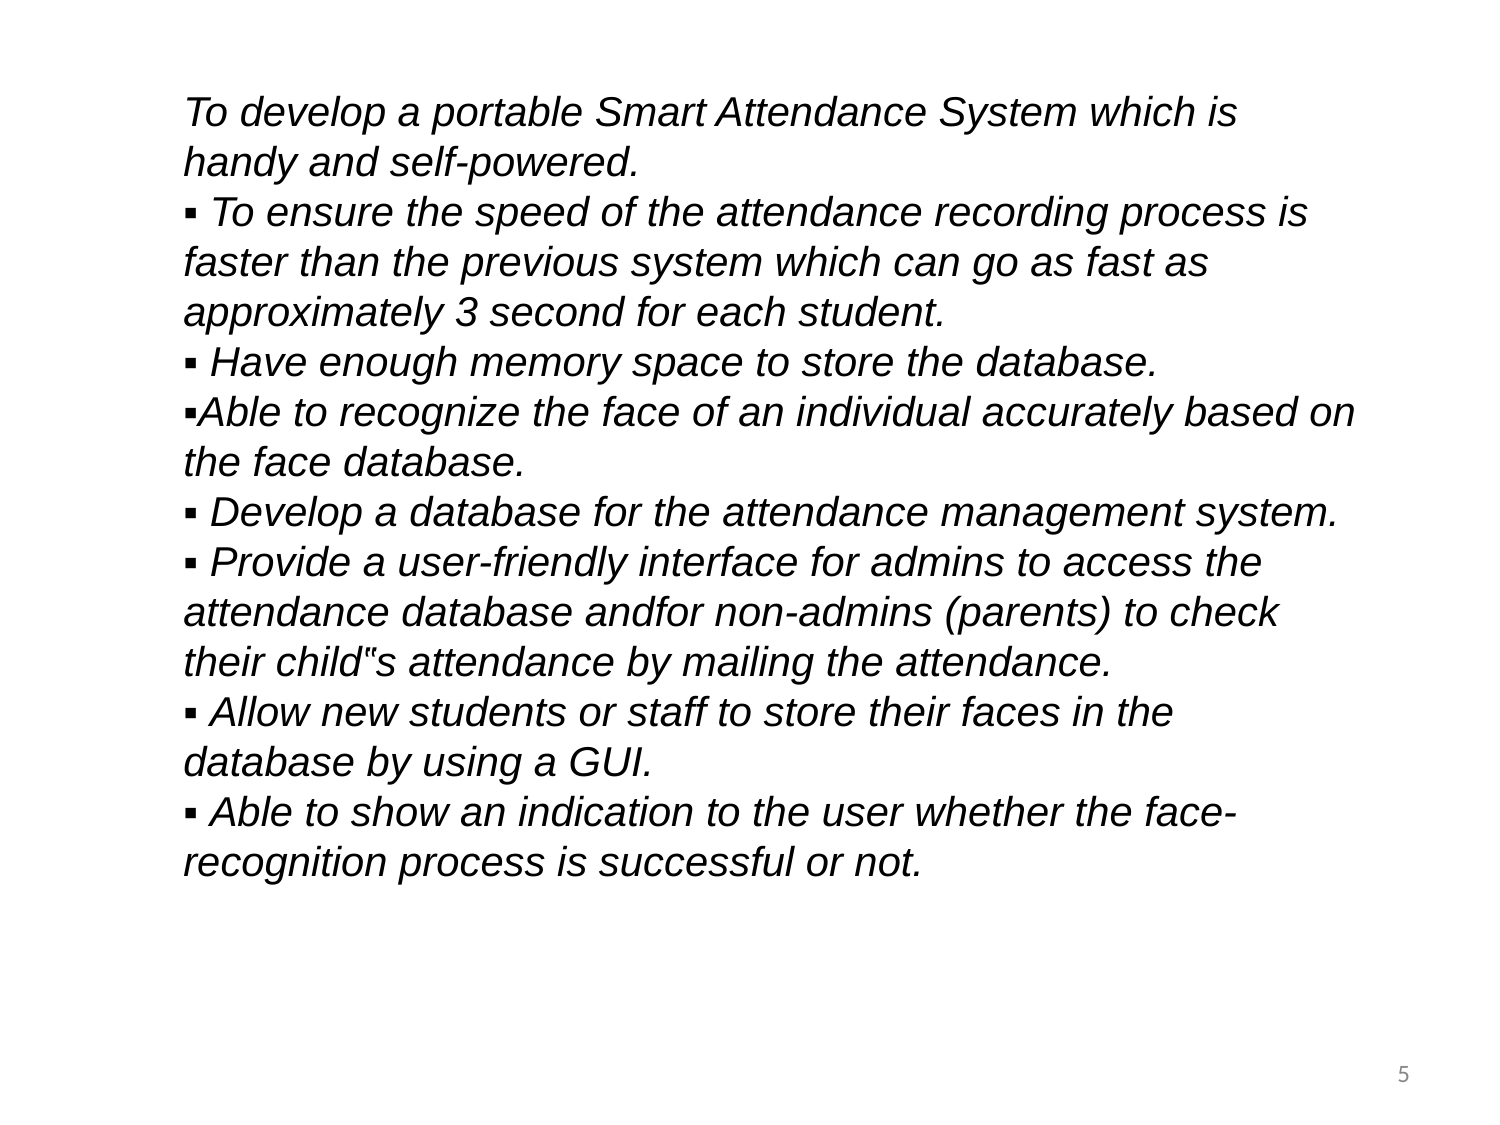

To develop a portable Smart Attendance System which is handy and self-powered.
▪ To ensure the speed of the attendance recording process is faster than the previous system which can go as fast as approximately 3 second for each student.
▪ Have enough memory space to store the database.
▪Able to recognize the face of an individual accurately based on the face database.
▪ Develop a database for the attendance management system.
▪ Provide a user-friendly interface for admins to access the attendance database andfor non-admins (parents) to check their child‟s attendance by mailing the attendance.
▪ Allow new students or staff to store their faces in the database by using a GUI.
▪ Able to show an indication to the user whether the face- recognition process is successful or not.

5